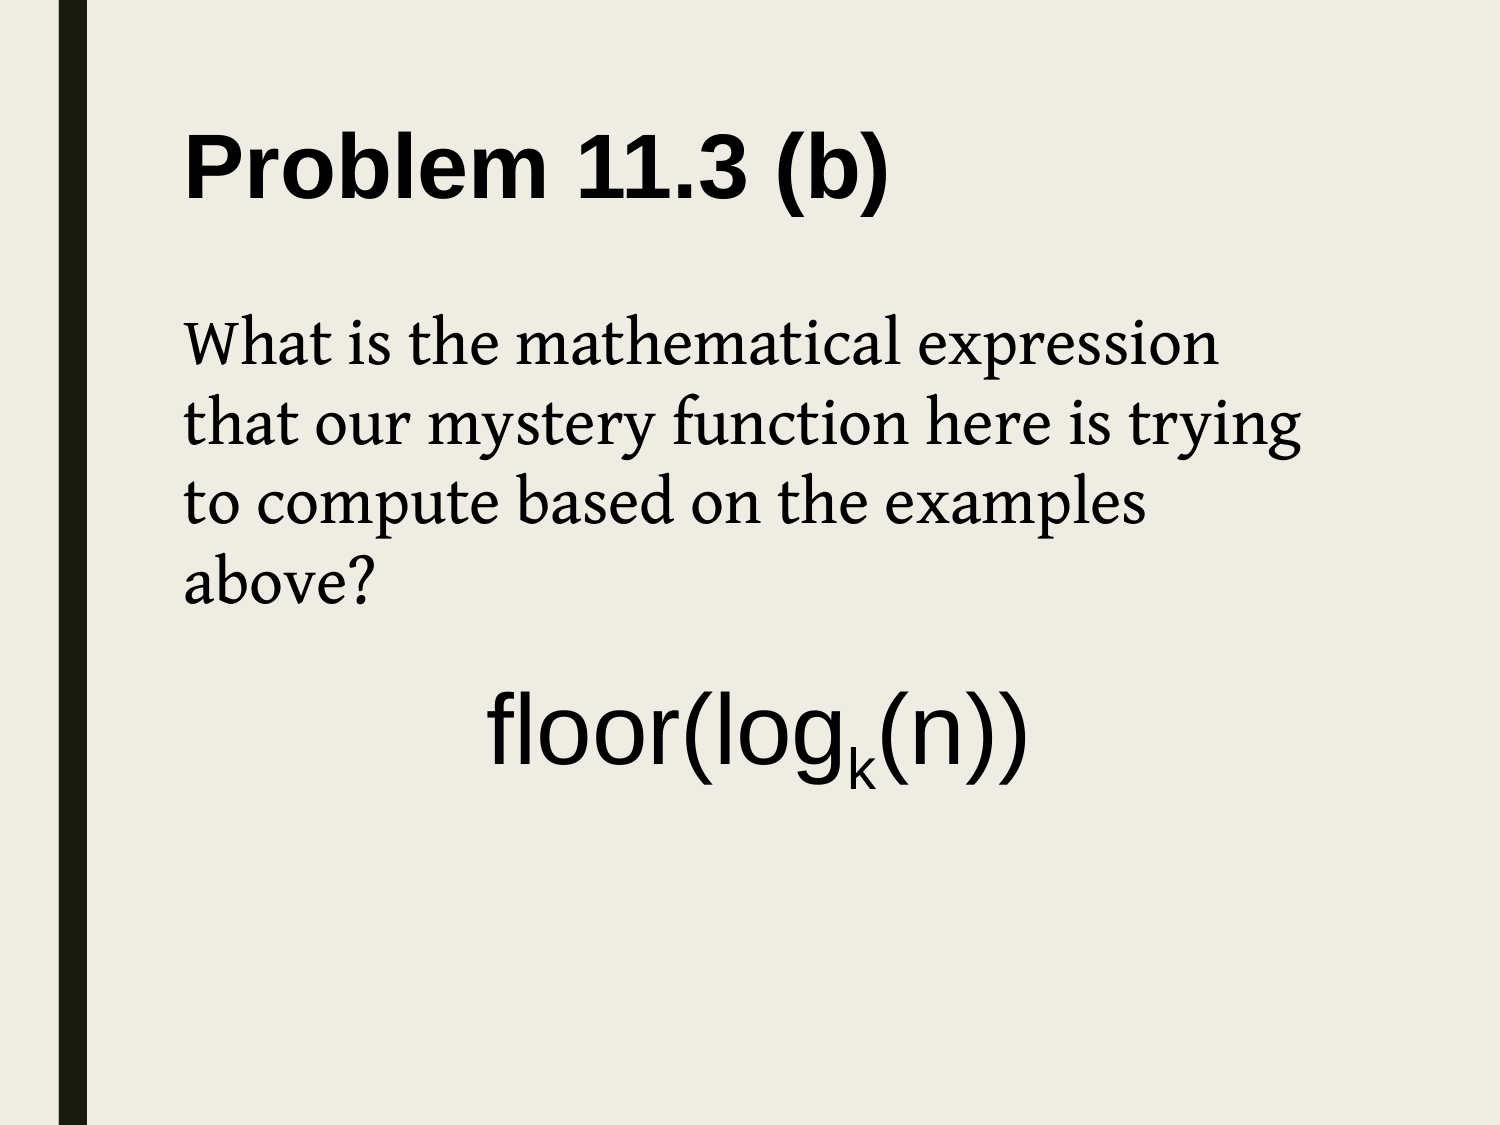

# Problem 11.3 (b)
What is the mathematical expression that our mystery function here is trying to compute based on the examples above?
floor(logk(n))